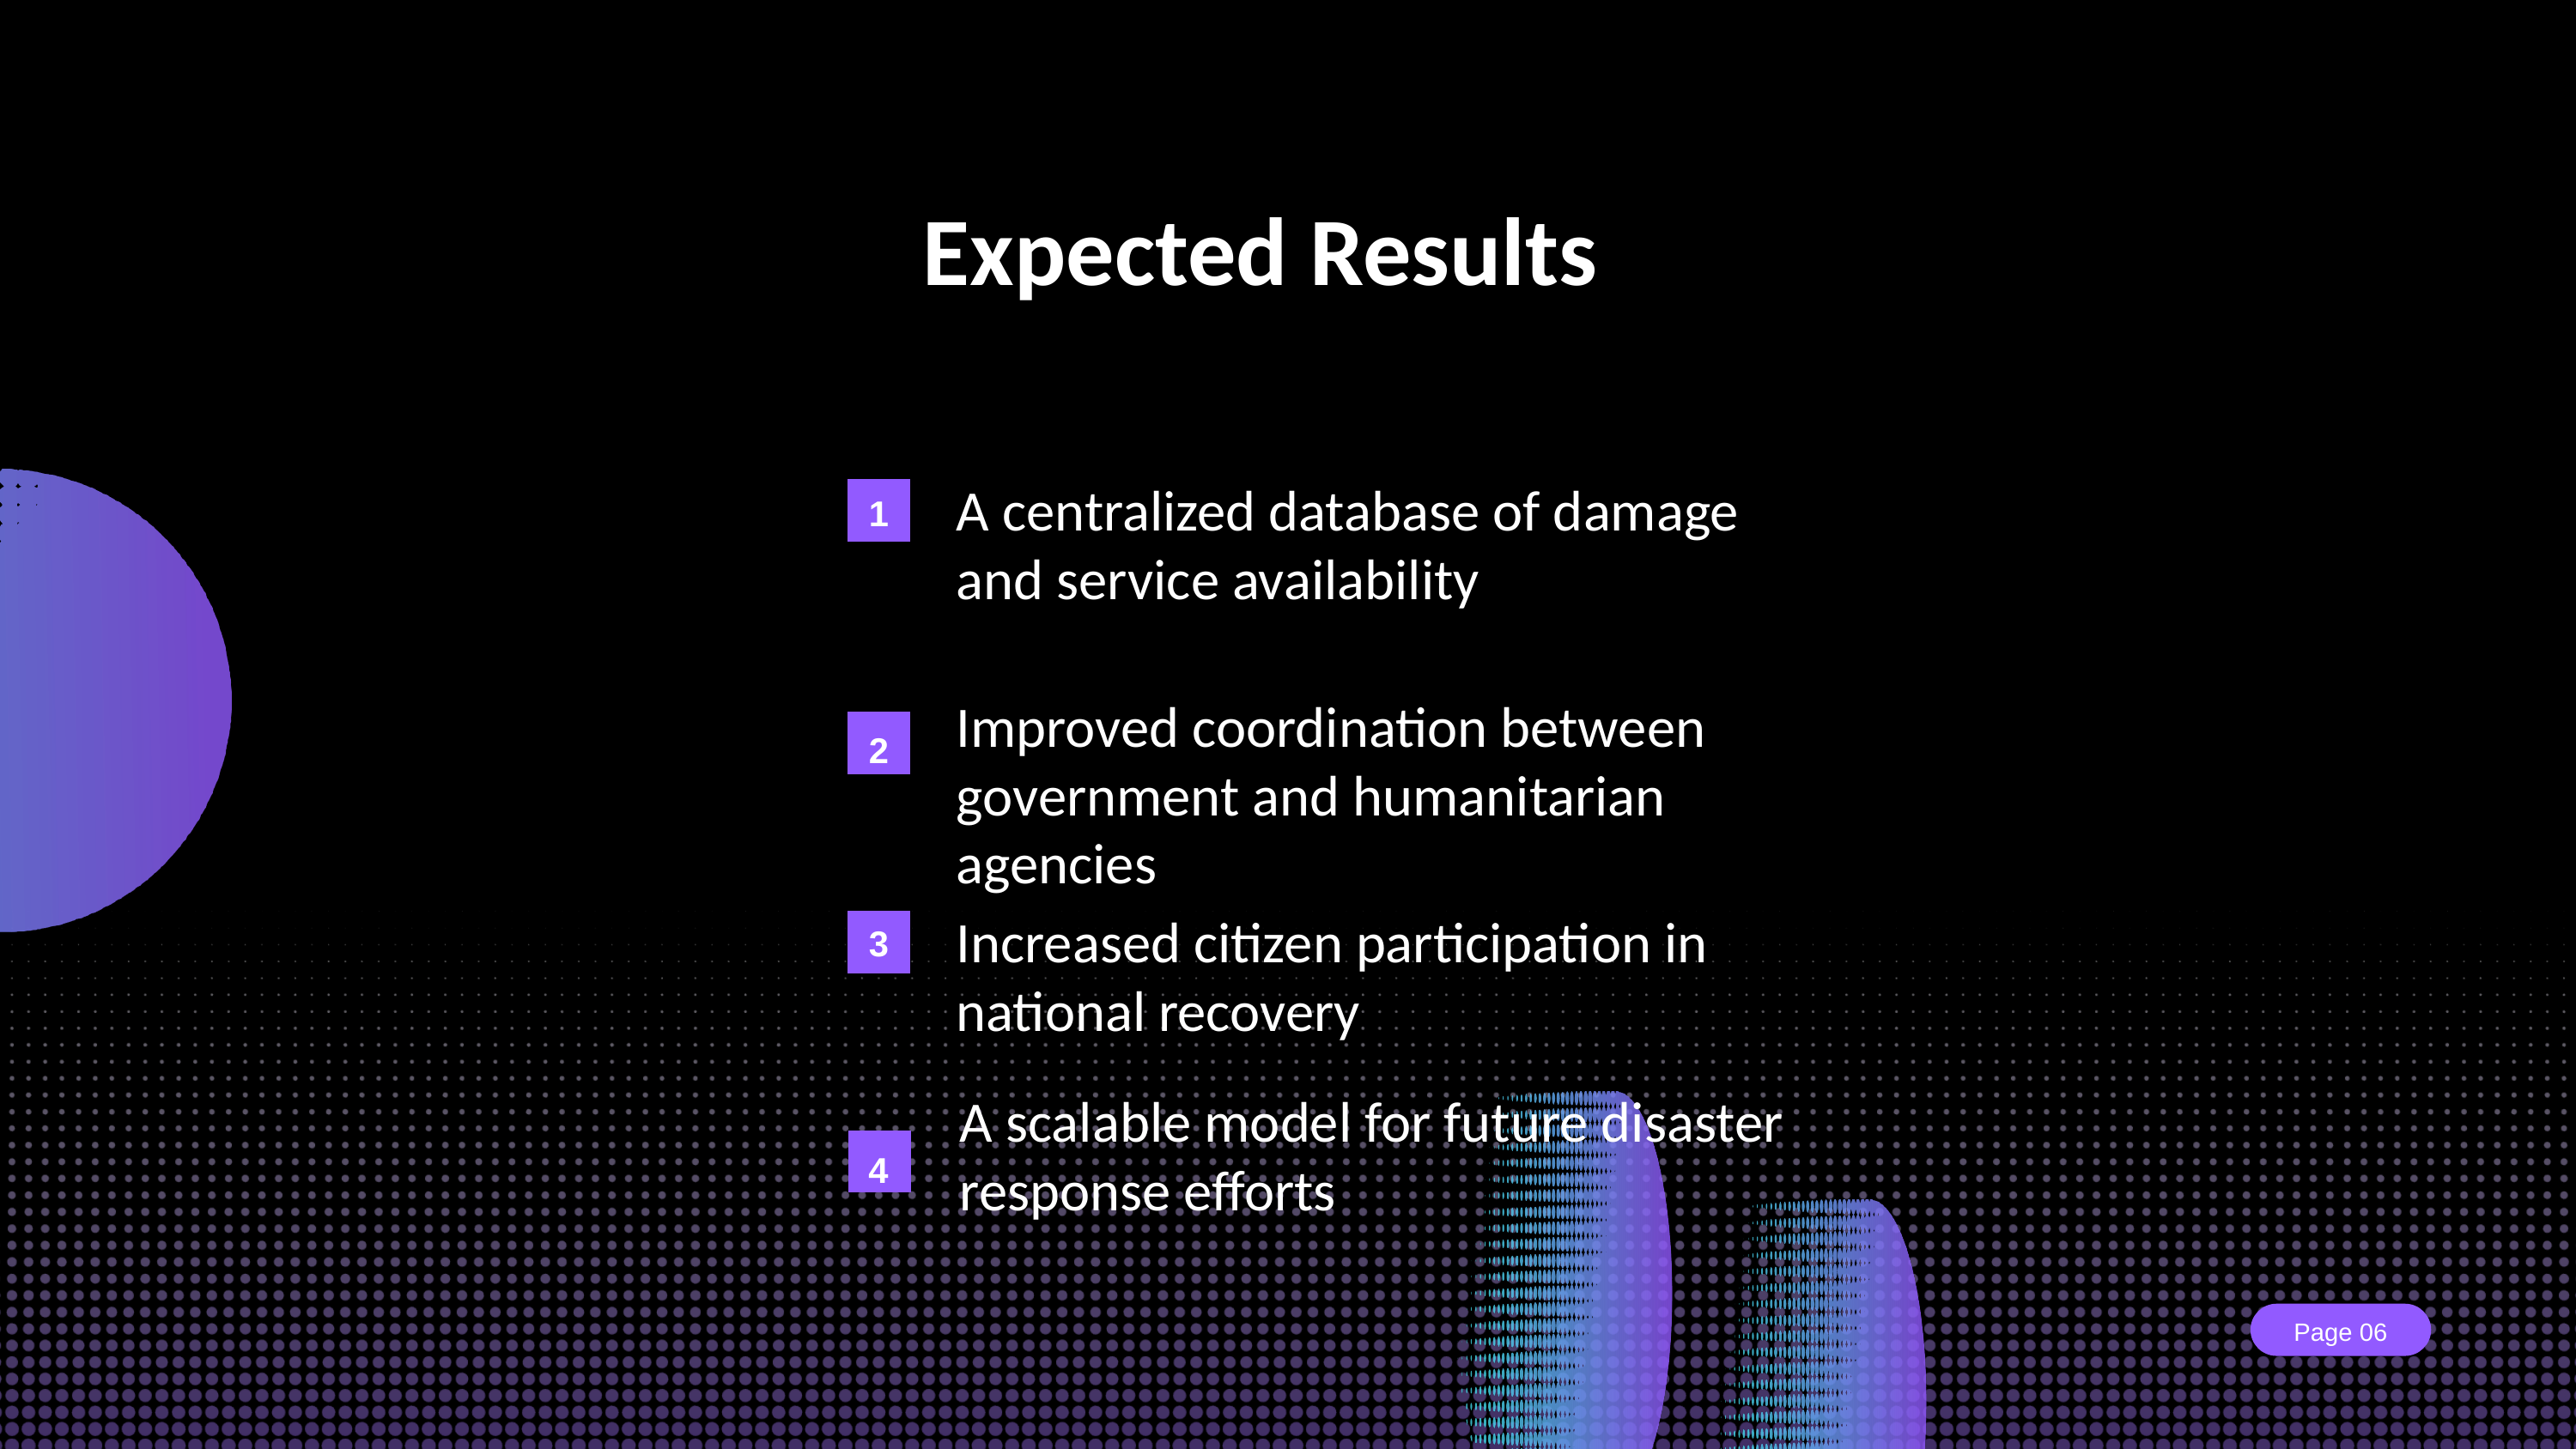

Expected Results

A centralized database of damage and service availability

1
Improved coordination between government and humanitarian agencies

2

Increased citizen participation in national recovery

3
A scalable model for future disaster response efforts
4

Page 06